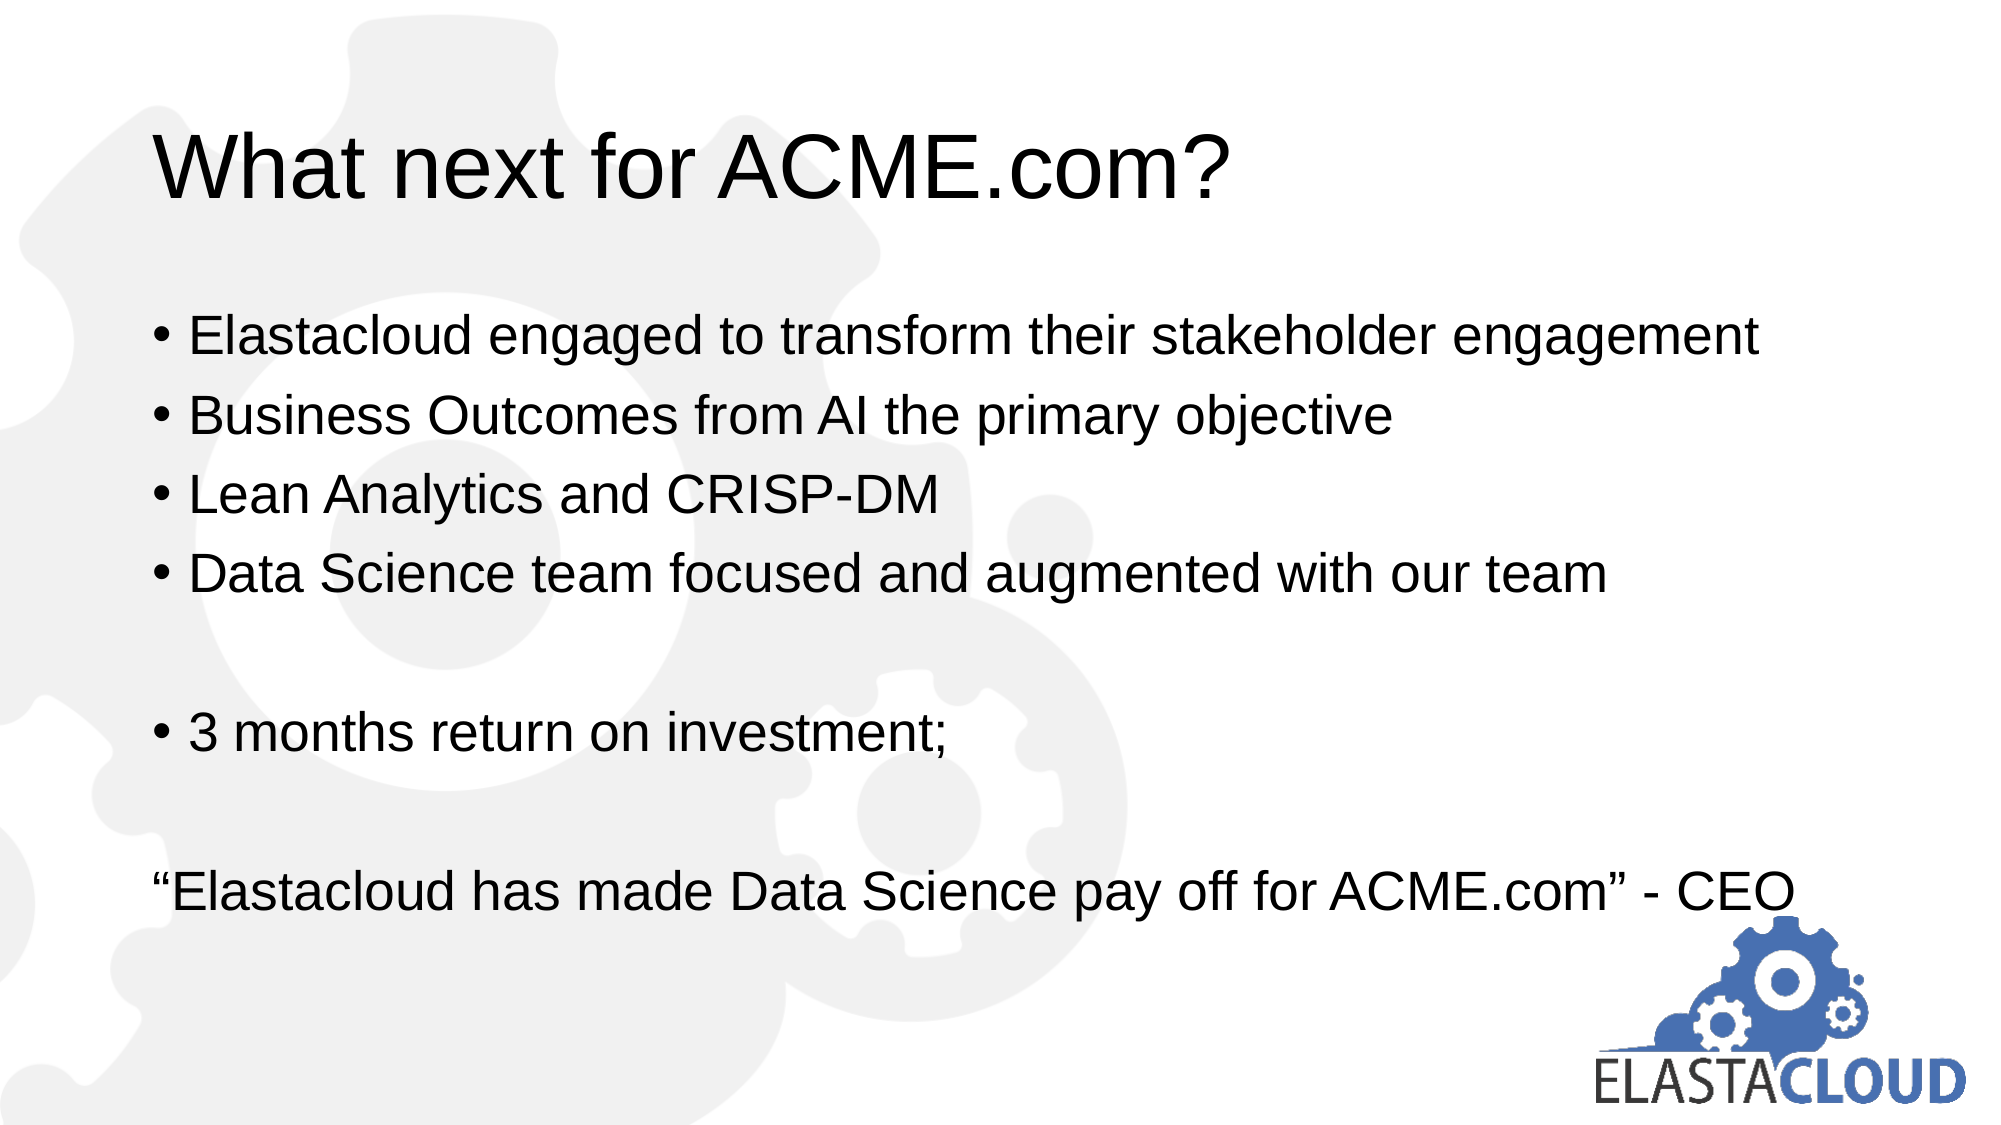

# What next for ACME.com?
Elastacloud engaged to transform their stakeholder engagement
Business Outcomes from AI the primary objective
Lean Analytics and CRISP-DM
Data Science team focused and augmented with our team

3 months return on investment;

“Elastacloud has made Data Science pay off for ACME.com” - CEO